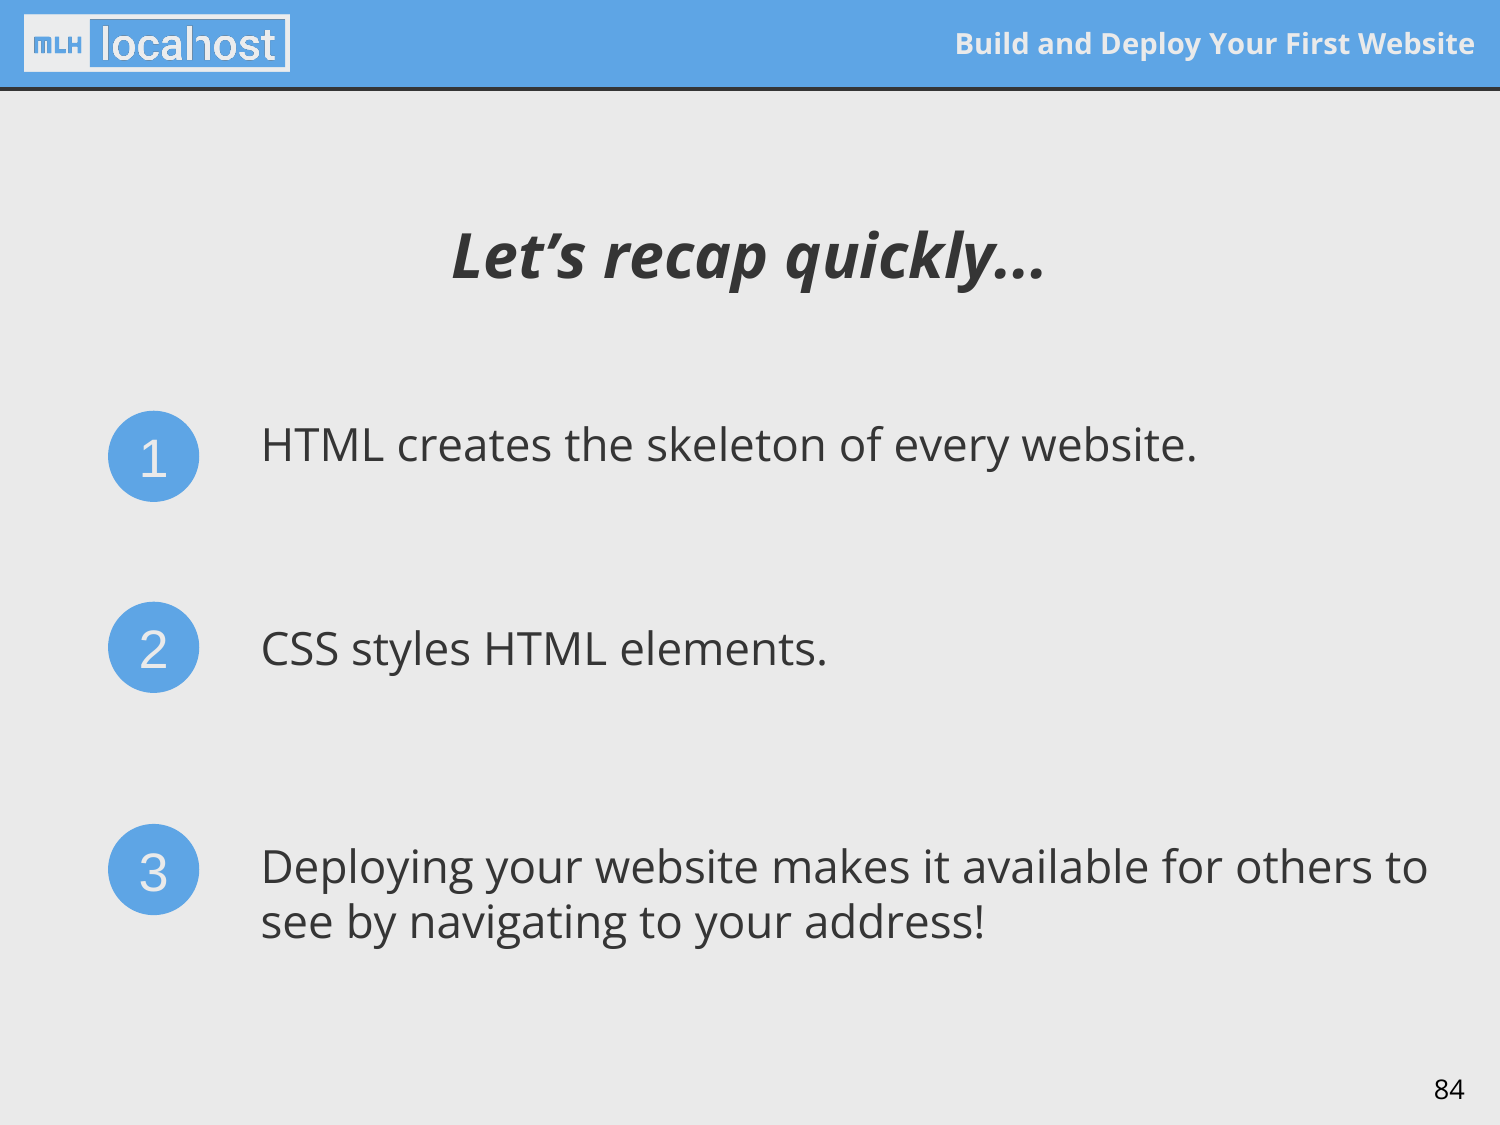

Let’s recap quickly...
HTML creates the skeleton of every website.
1
CSS styles HTML elements.
2
Deploying your website makes it available for others to see by navigating to your address!
3
84